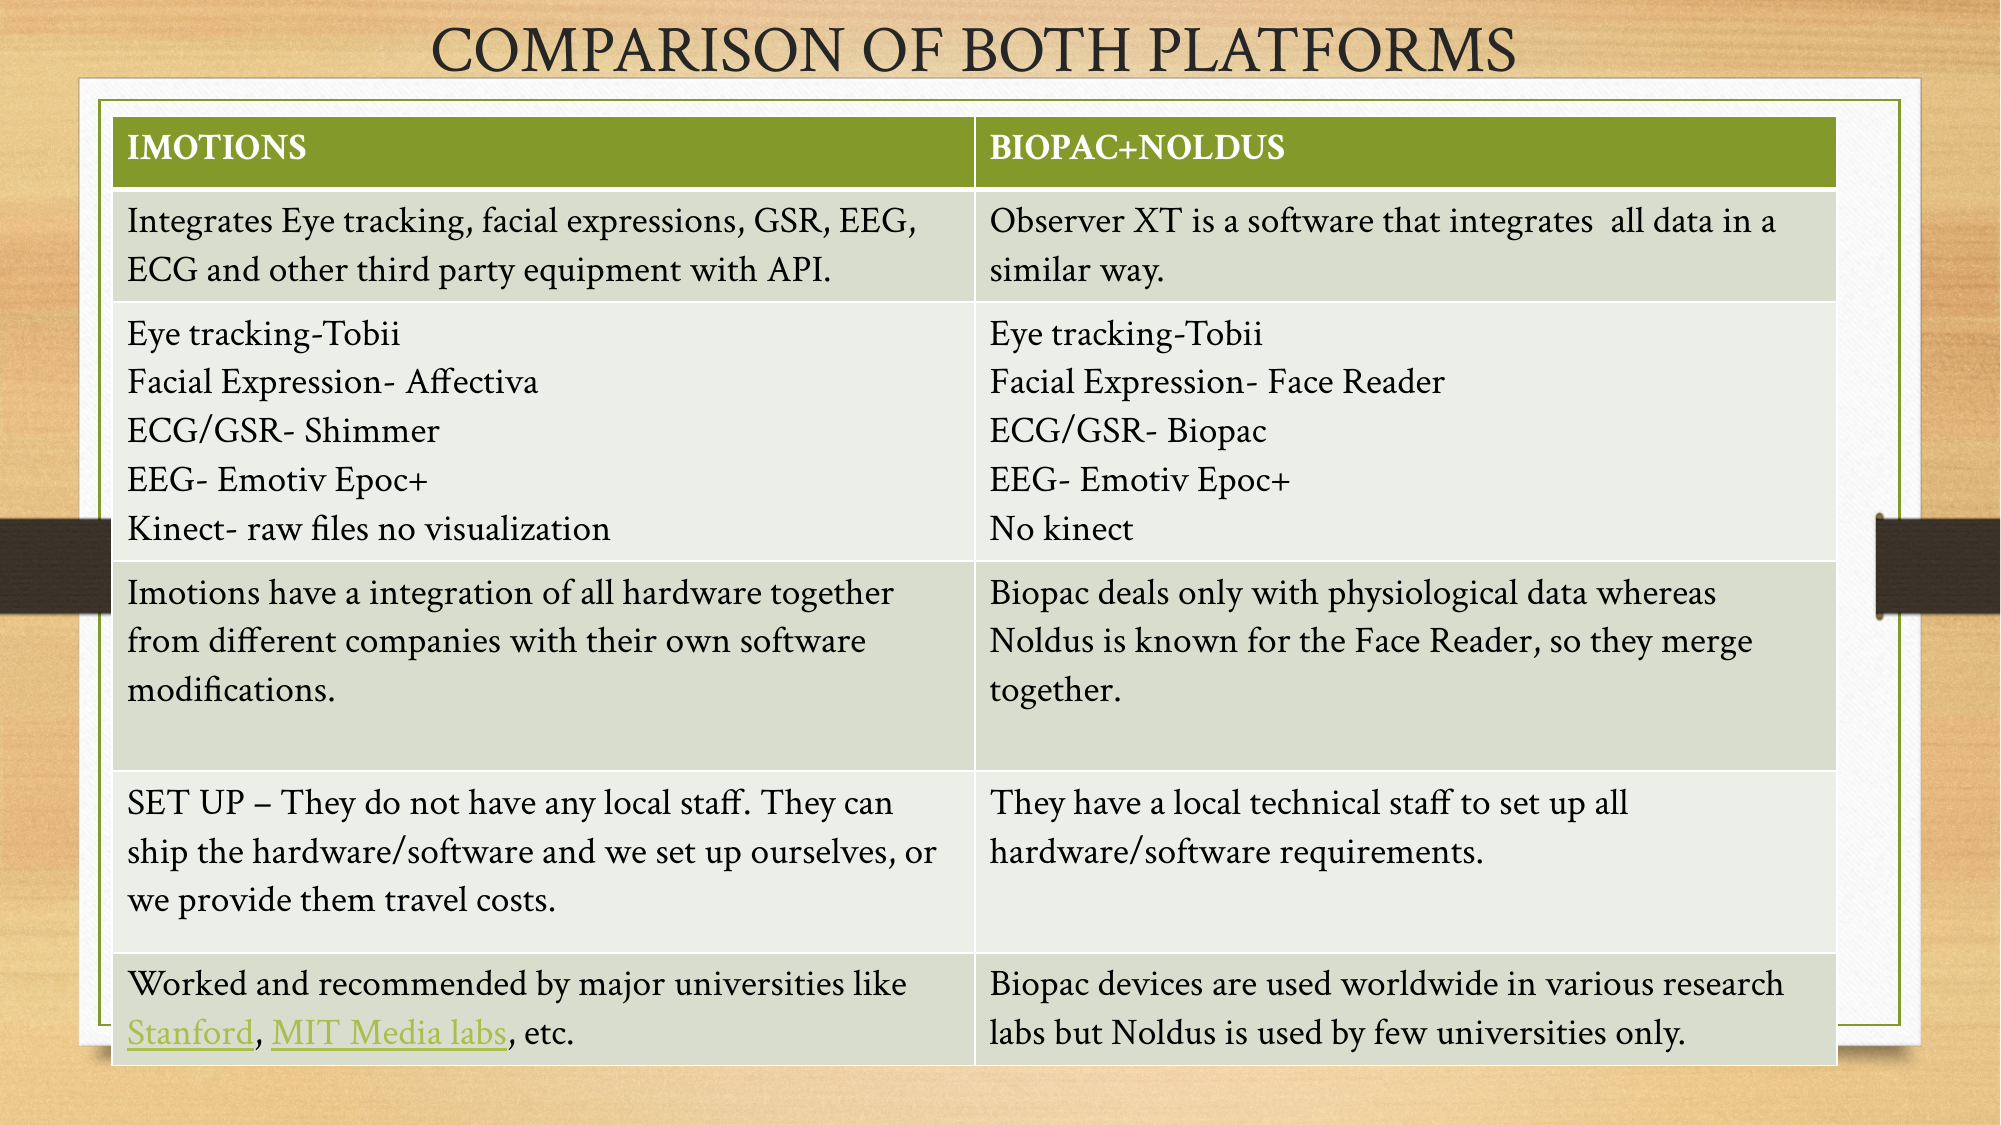

# COMPARISON OF BOTH PLATFORMS
| IMOTIONS | BIOPAC+NOLDUS |
| --- | --- |
| Integrates Eye tracking, facial expressions, GSR, EEG, ECG and other third party equipment with API. | Observer XT is a software that integrates all data in a similar way. |
| Eye tracking-Tobii Facial Expression- Affectiva ECG/GSR- Shimmer EEG- Emotiv Epoc+ Kinect- raw files no visualization | Eye tracking-Tobii Facial Expression- Face Reader ECG/GSR- Biopac EEG- Emotiv Epoc+ No kinect |
| Imotions have a integration of all hardware together from different companies with their own software modifications. | Biopac deals only with physiological data whereas Noldus is known for the Face Reader, so they merge together. |
| SET UP – They do not have any local staff. They can ship the hardware/software and we set up ourselves, or we provide them travel costs. | They have a local technical staff to set up all hardware/software requirements. |
| Worked and recommended by major universities like Stanford, MIT Media labs, etc. | Biopac devices are used worldwide in various research labs but Noldus is used by few universities only. |
29